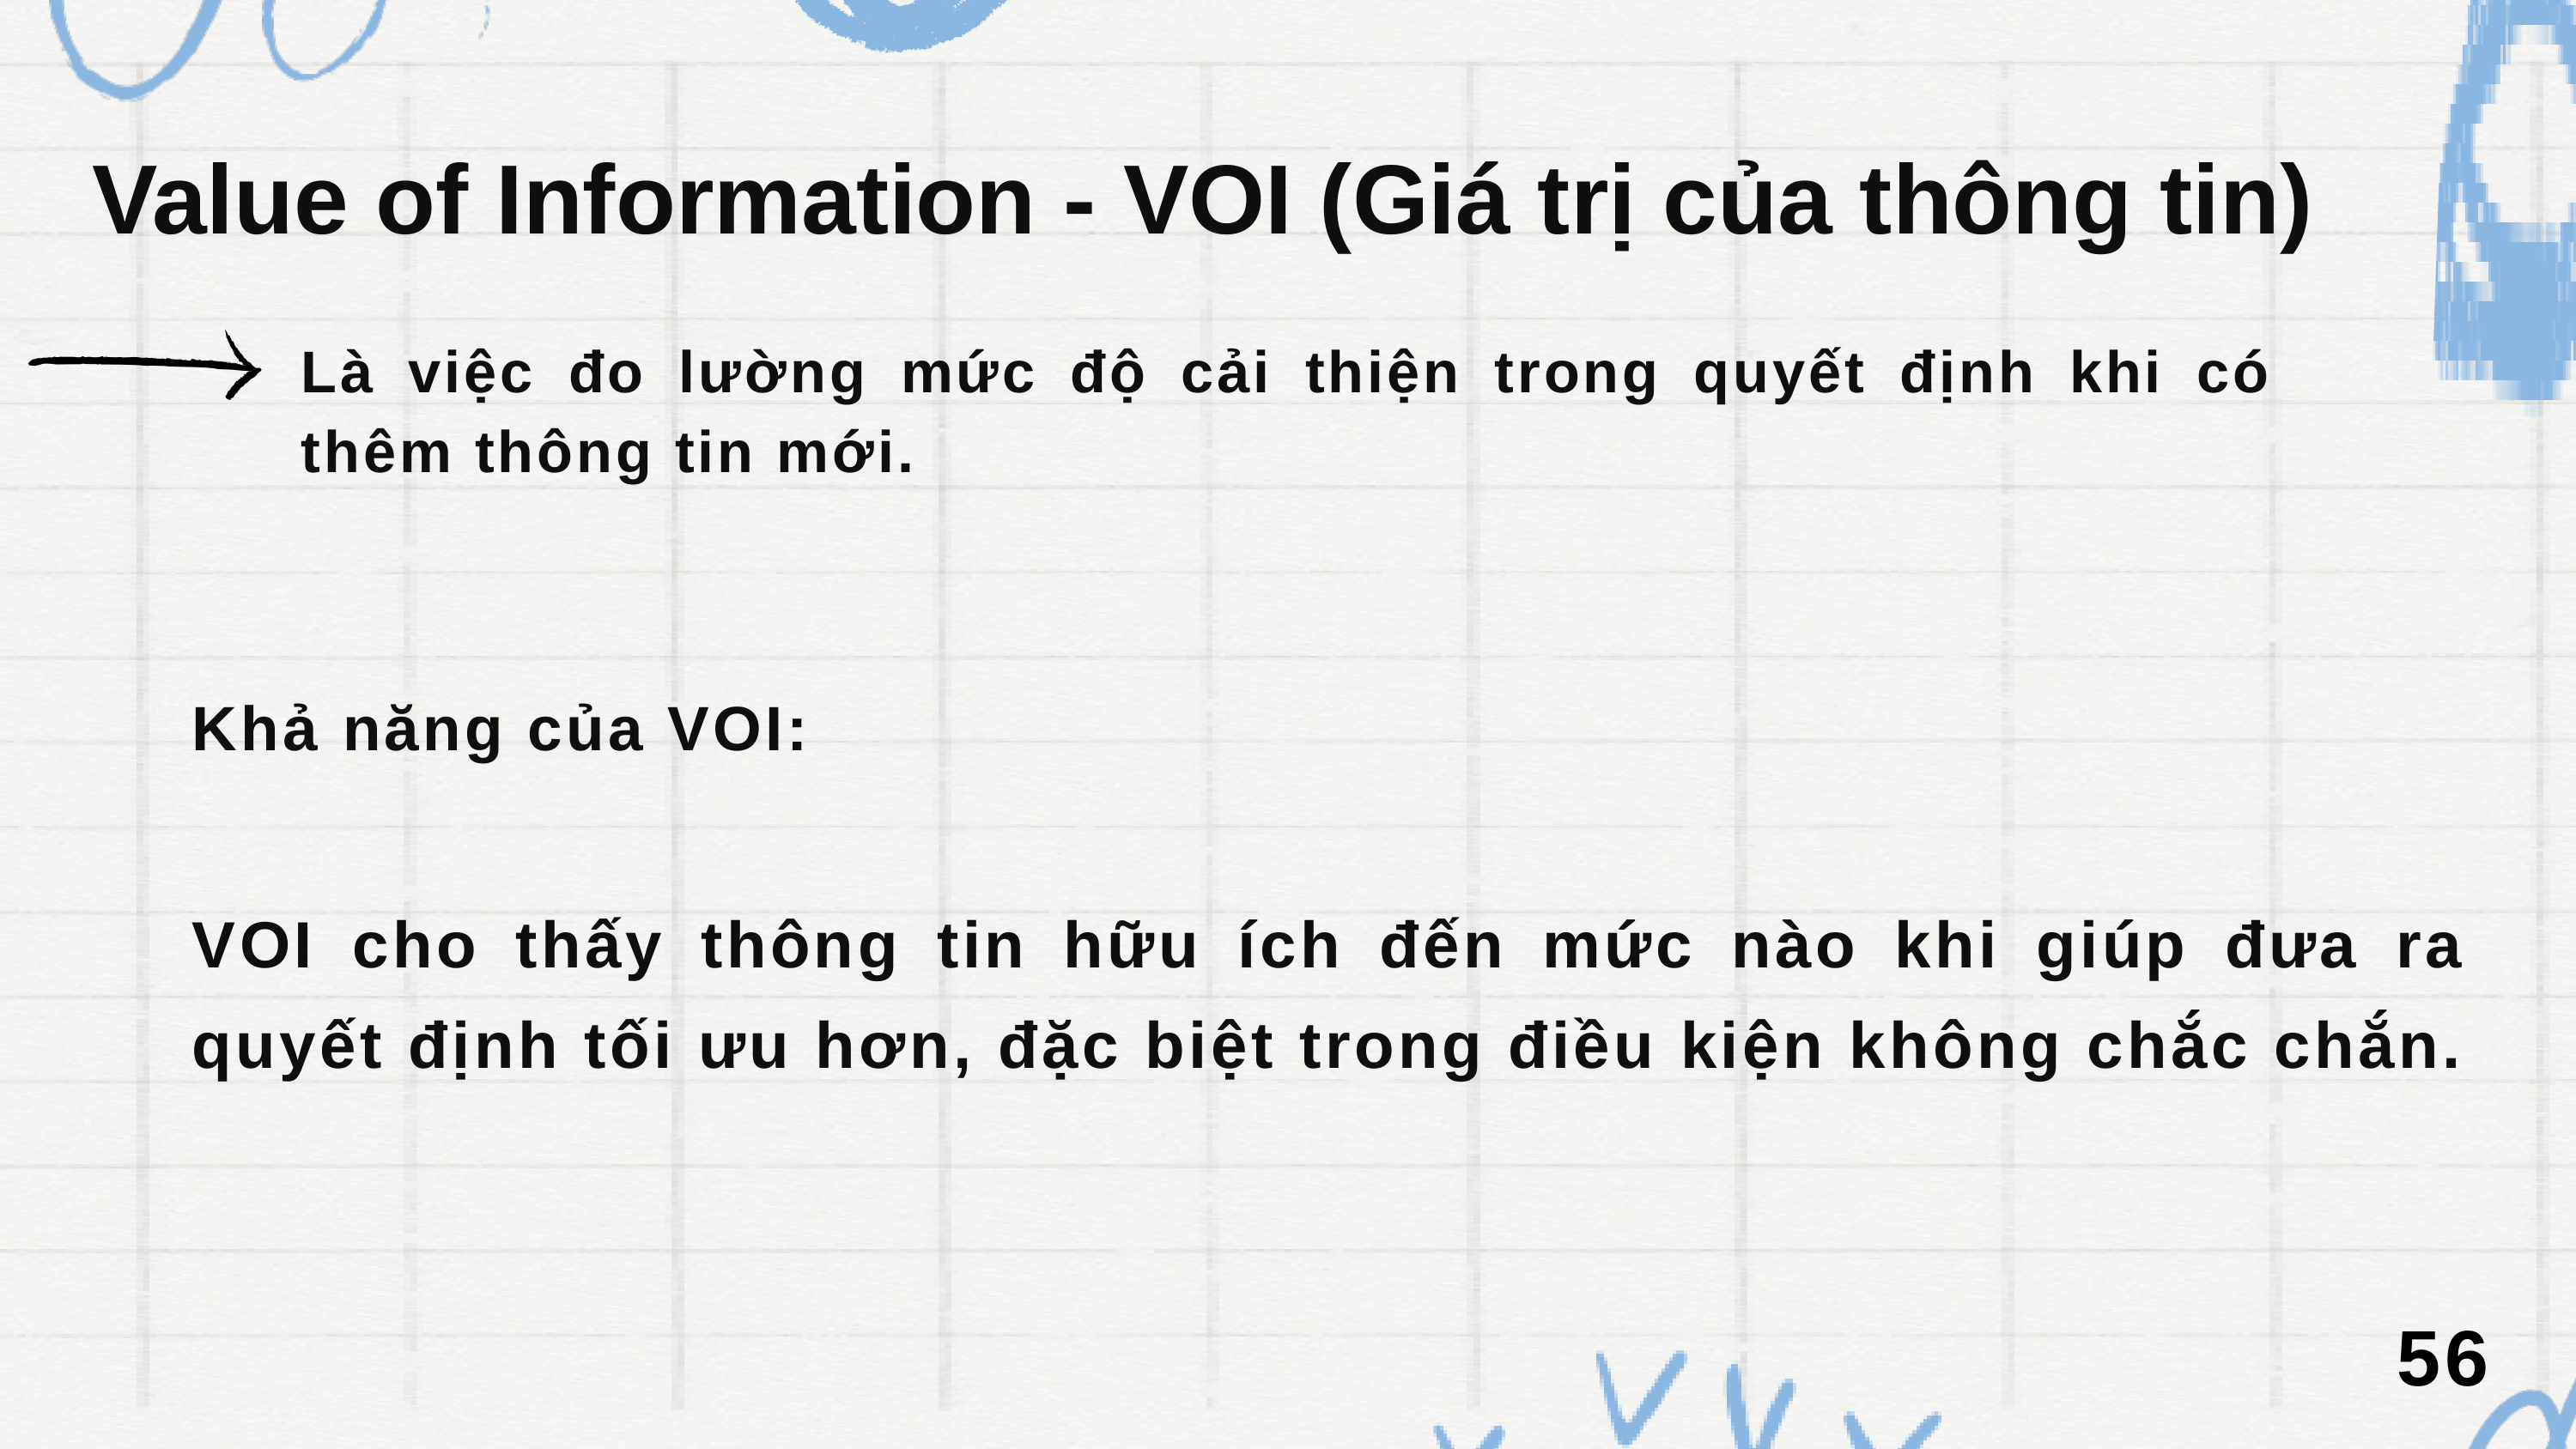

Value of Information - VOI (Giá trị của thông tin)
Là việc đo lường mức độ cải thiện trong quyết định khi có thêm thông tin mới.

Khả năng của VOI:
VOI cho thấy thông tin hữu ích đến mức nào khi giúp đưa ra quyết định tối ưu hơn, đặc biệt trong điều kiện không chắc chắn.

56